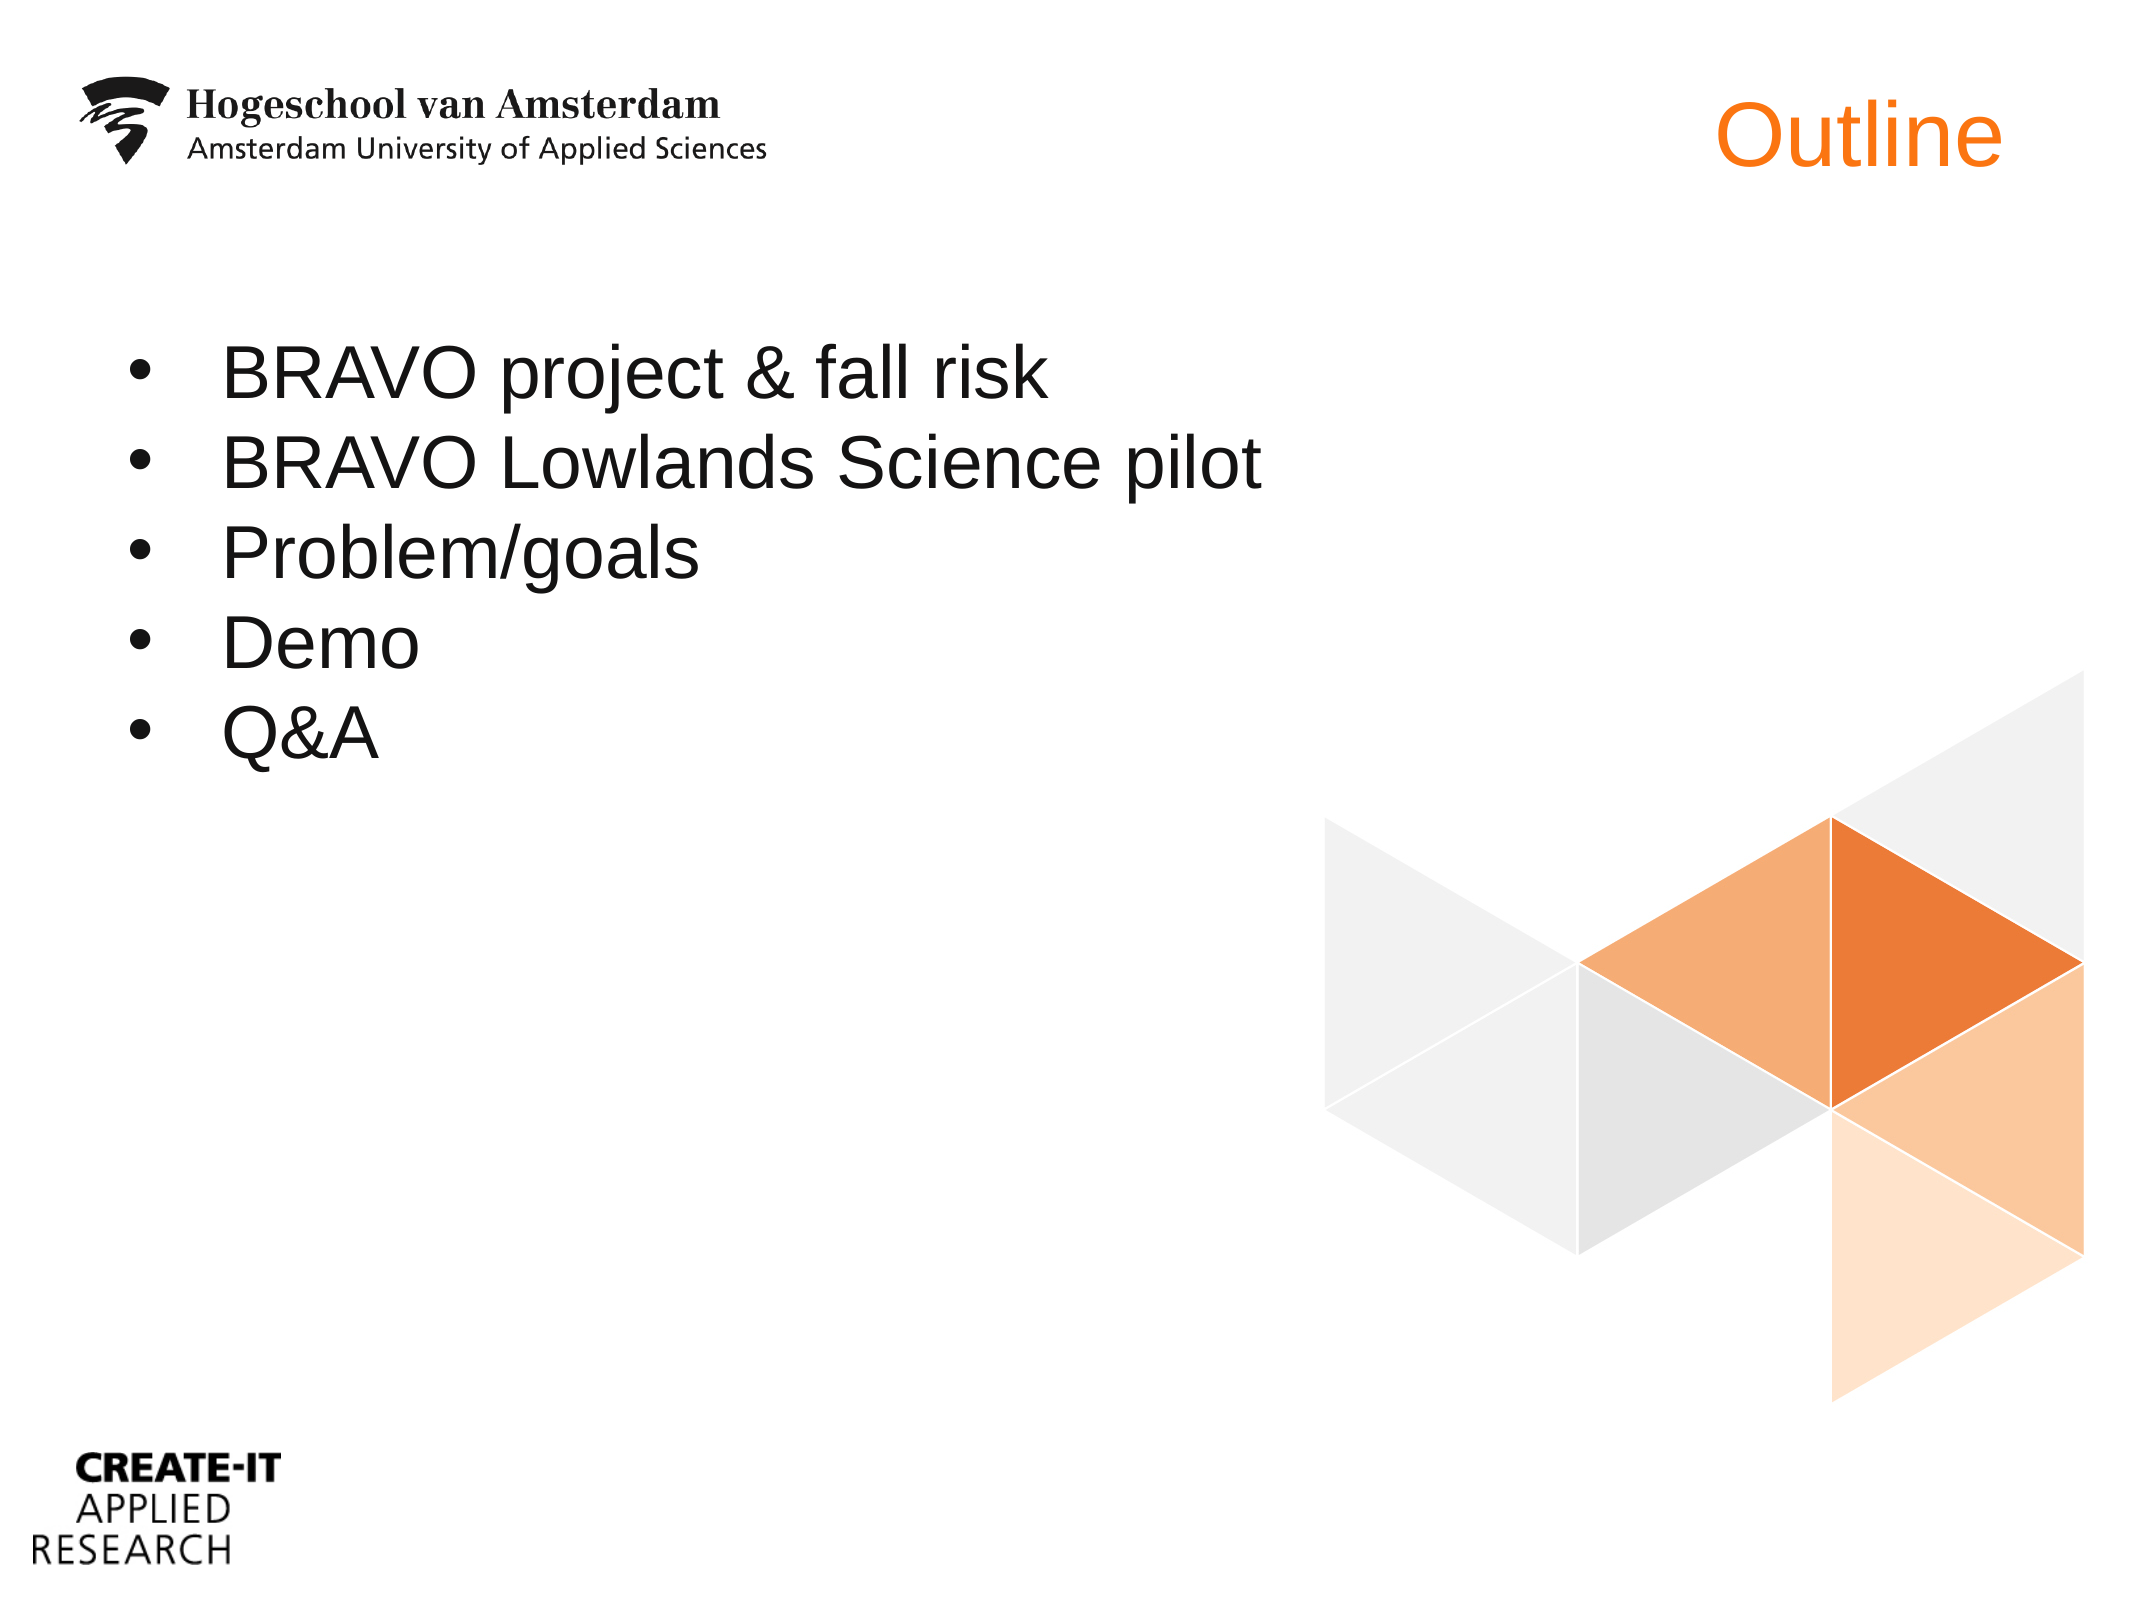

# Outline
BRAVO project & fall risk
BRAVO Lowlands Science pilot
Problem/goals
Demo
Q&A